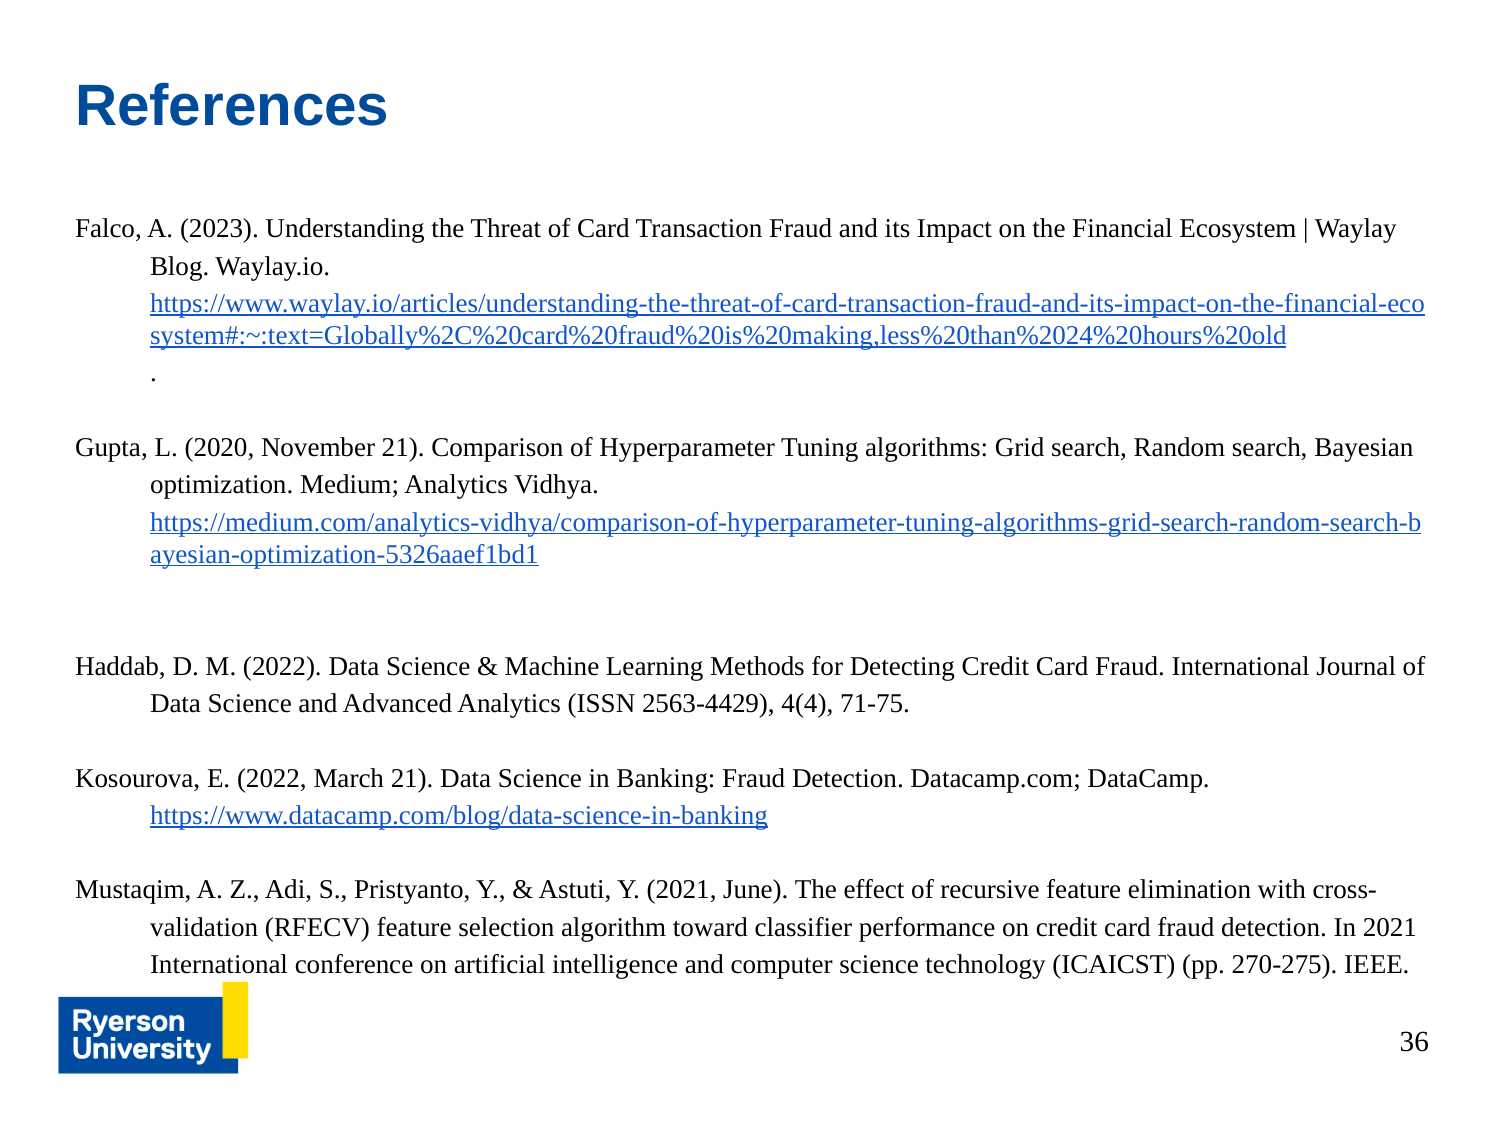

# References
Falco, A. (2023). Understanding the Threat of Card Transaction Fraud and its Impact on the Financial Ecosystem | Waylay Blog. Waylay.io. https://www.waylay.io/articles/understanding-the-threat-of-card-transaction-fraud-and-its-impact-on-the-financial-ecosystem#:~:text=Globally%2C%20card%20fraud%20is%20making,less%20than%2024%20hours%20old.

Gupta, L. (2020, November 21). Comparison of Hyperparameter Tuning algorithms: Grid search, Random search, Bayesian optimization. Medium; Analytics Vidhya. https://medium.com/analytics-vidhya/comparison-of-hyperparameter-tuning-algorithms-grid-search-random-search-bayesian-optimization-5326aaef1bd1

Haddab, D. M. (2022). Data Science & Machine Learning Methods for Detecting Credit Card Fraud. International Journal of Data Science and Advanced Analytics (ISSN 2563-4429), 4(4), 71-75.

Kosourova, E. (2022, March 21). Data Science in Banking: Fraud Detection. Datacamp.com; DataCamp. https://www.datacamp.com/blog/data-science-in-banking

Mustaqim, A. Z., Adi, S., Pristyanto, Y., & Astuti, Y. (2021, June). The effect of recursive feature elimination with cross-validation (RFECV) feature selection algorithm toward classifier performance on credit card fraud detection. In 2021 International conference on artificial intelligence and computer science technology (ICAICST) (pp. 270-275). IEEE.
36